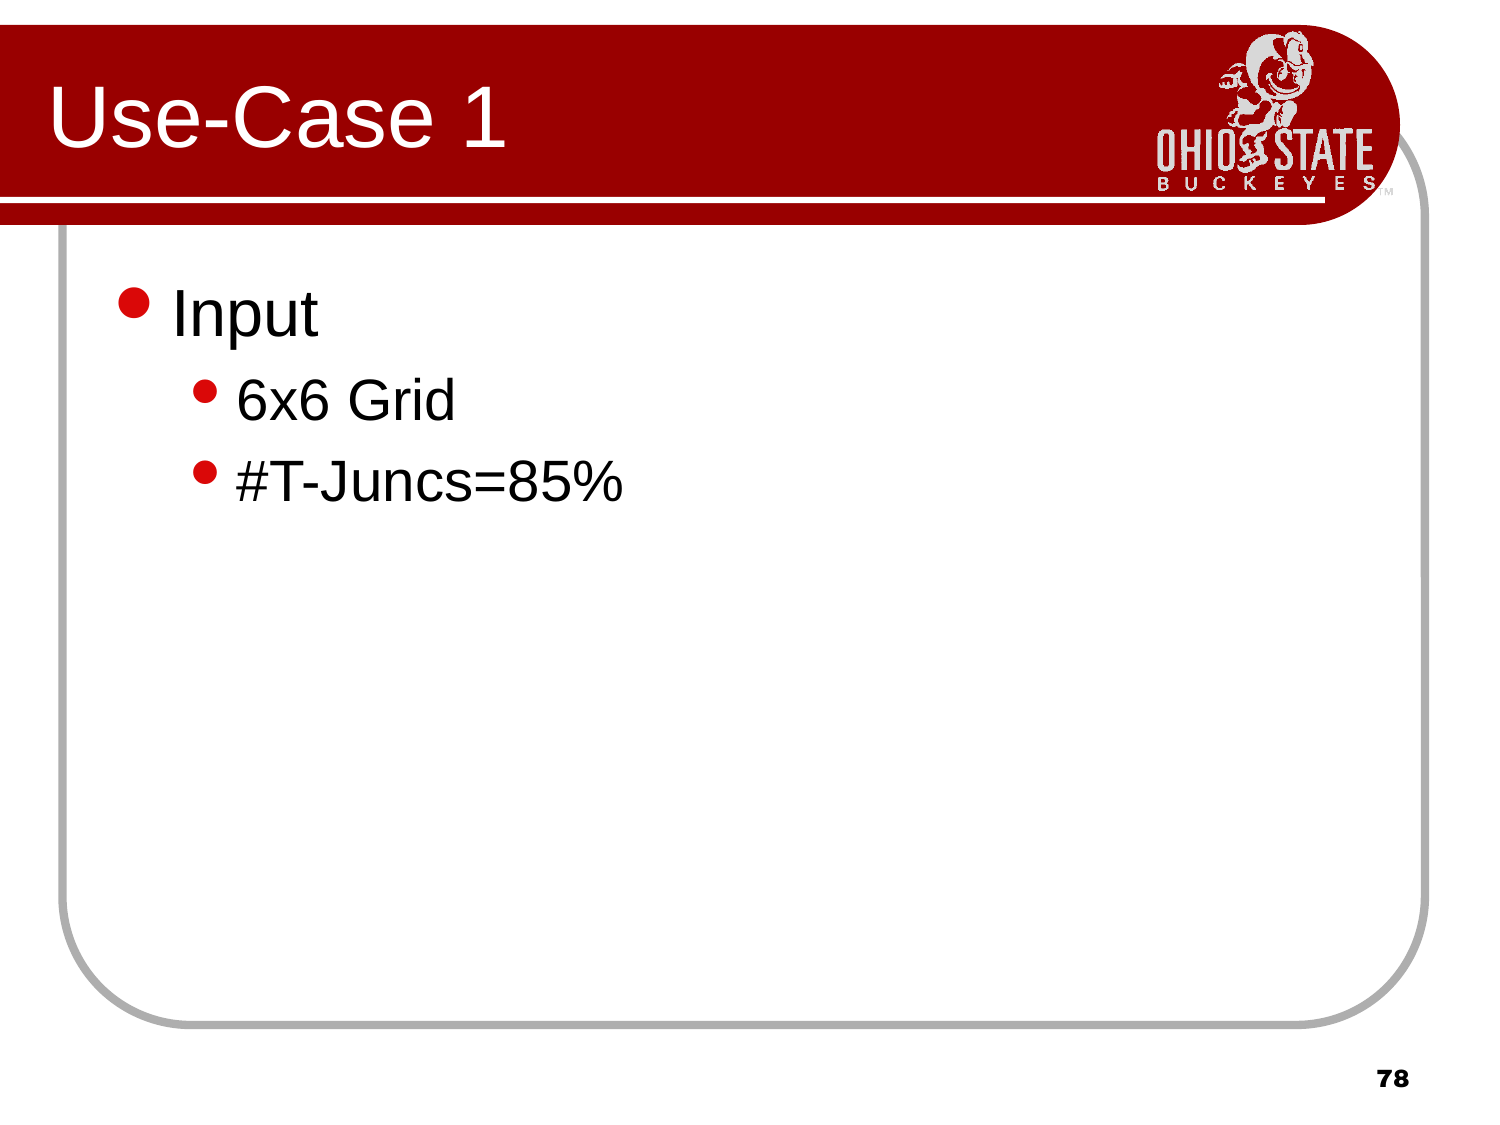

# Use-Case 1
Input
6x6 Grid
#T-Juncs=85%
78